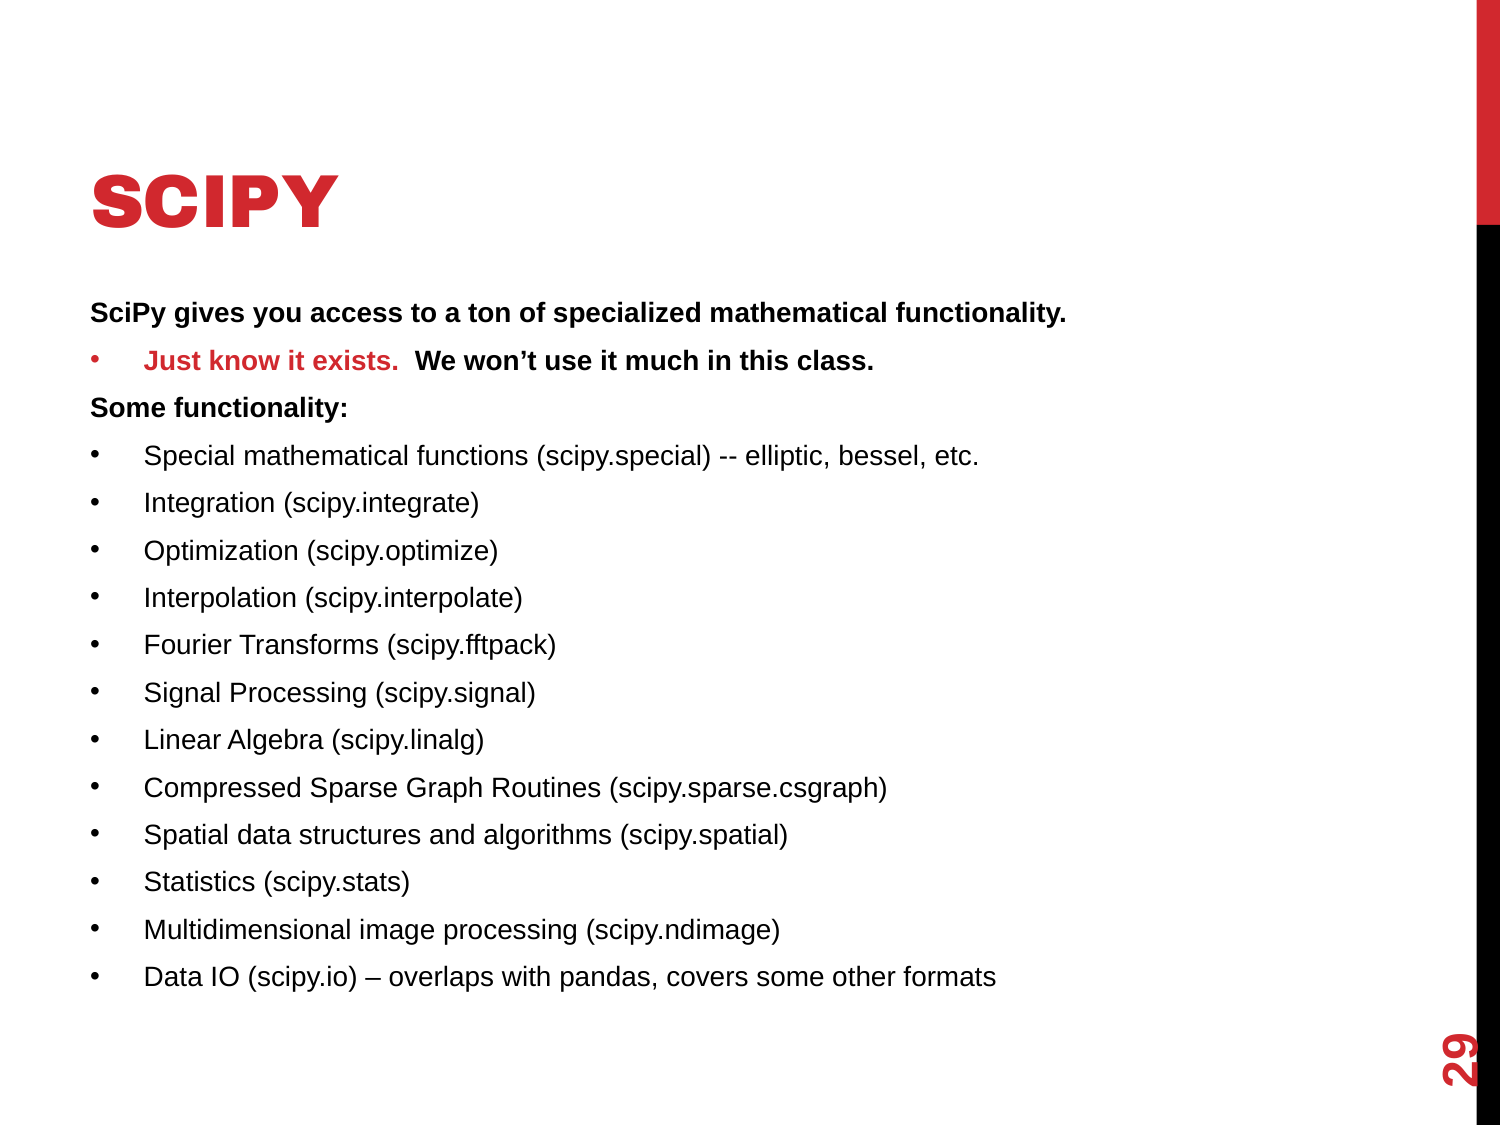

# SciPY
SciPy gives you access to a ton of specialized mathematical functionality.
Just know it exists.  We won’t use it much in this class.
Some functionality:
Special mathematical functions (scipy.special) -- elliptic, bessel, etc.
Integration (scipy.integrate)
Optimization (scipy.optimize)
Interpolation (scipy.interpolate)
Fourier Transforms (scipy.fftpack)
Signal Processing (scipy.signal)
Linear Algebra (scipy.linalg)
Compressed Sparse Graph Routines (scipy.sparse.csgraph)
Spatial data structures and algorithms (scipy.spatial)
Statistics (scipy.stats)
Multidimensional image processing (scipy.ndimage)
Data IO (scipy.io) – overlaps with pandas, covers some other formats
29